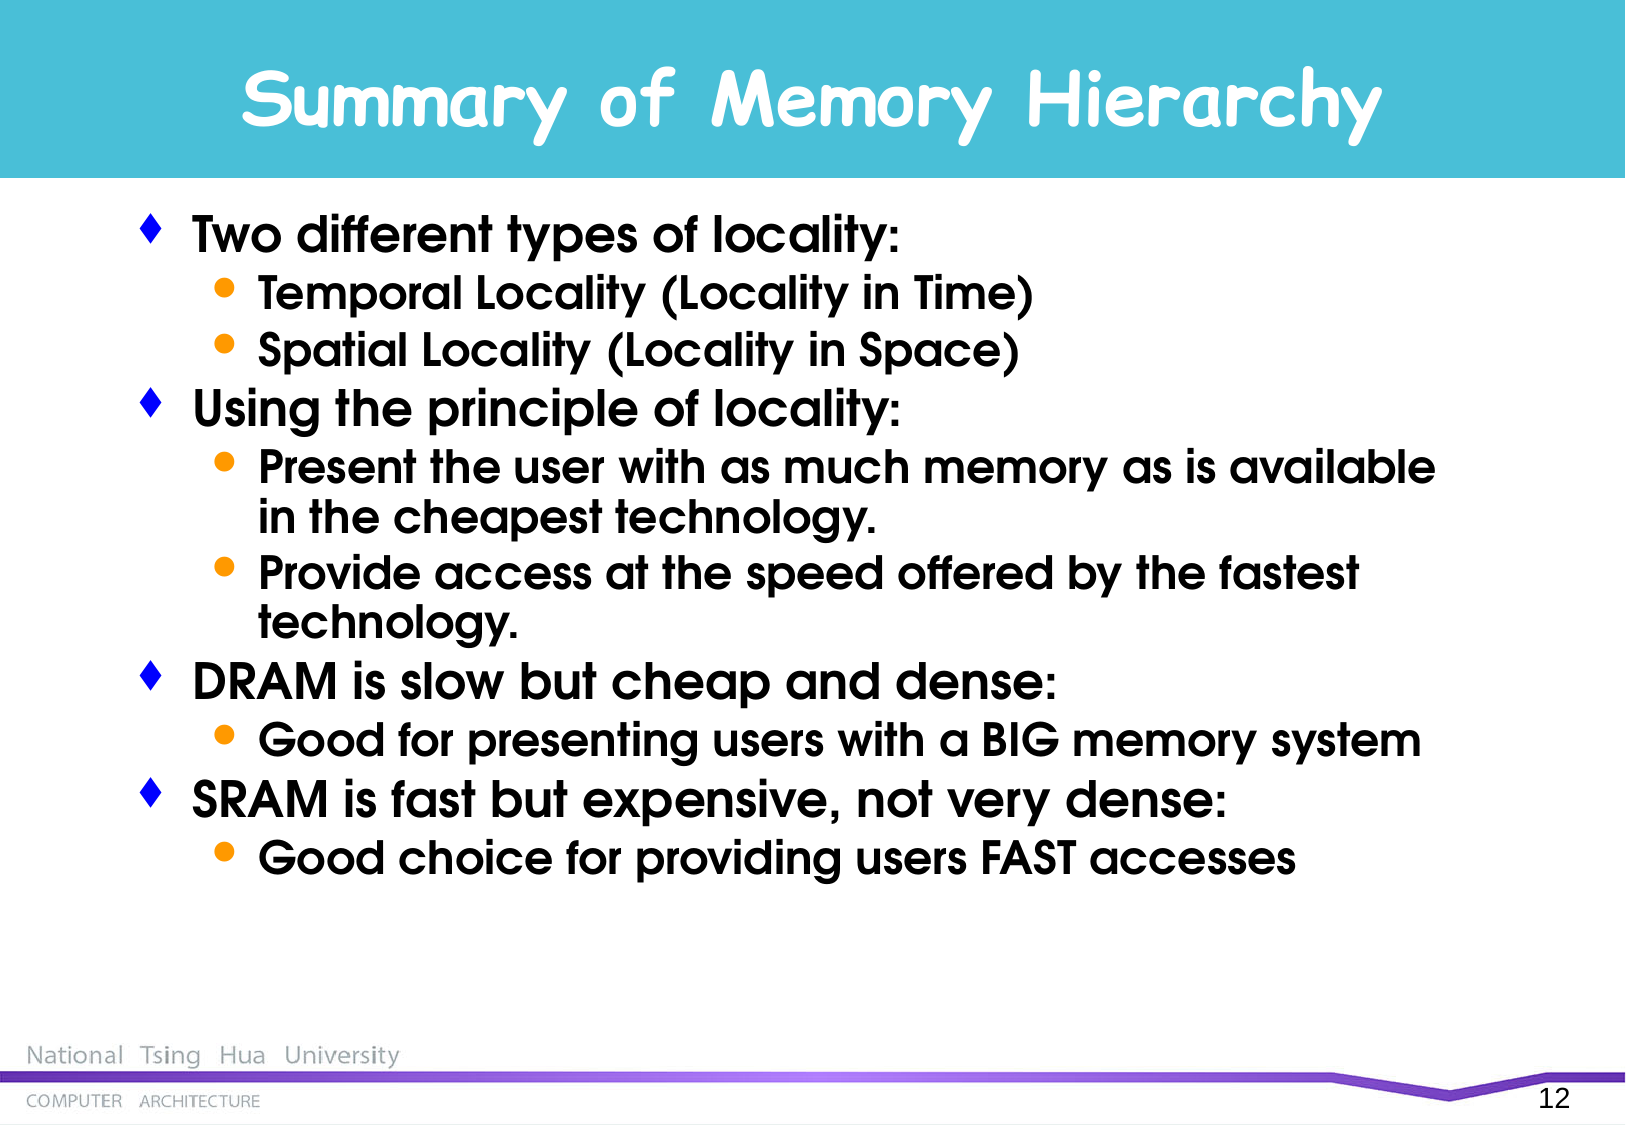

# Summary of Memory Hierarchy
Two different types of locality:
Temporal Locality (Locality in Time)
Spatial Locality (Locality in Space)
Using the principle of locality:
Present the user with as much memory as is available in the cheapest technology.
Provide access at the speed offered by the fastest technology.
DRAM is slow but cheap and dense:
Good for presenting users with a BIG memory system
SRAM is fast but expensive, not very dense:
Good choice for providing users FAST accesses
12